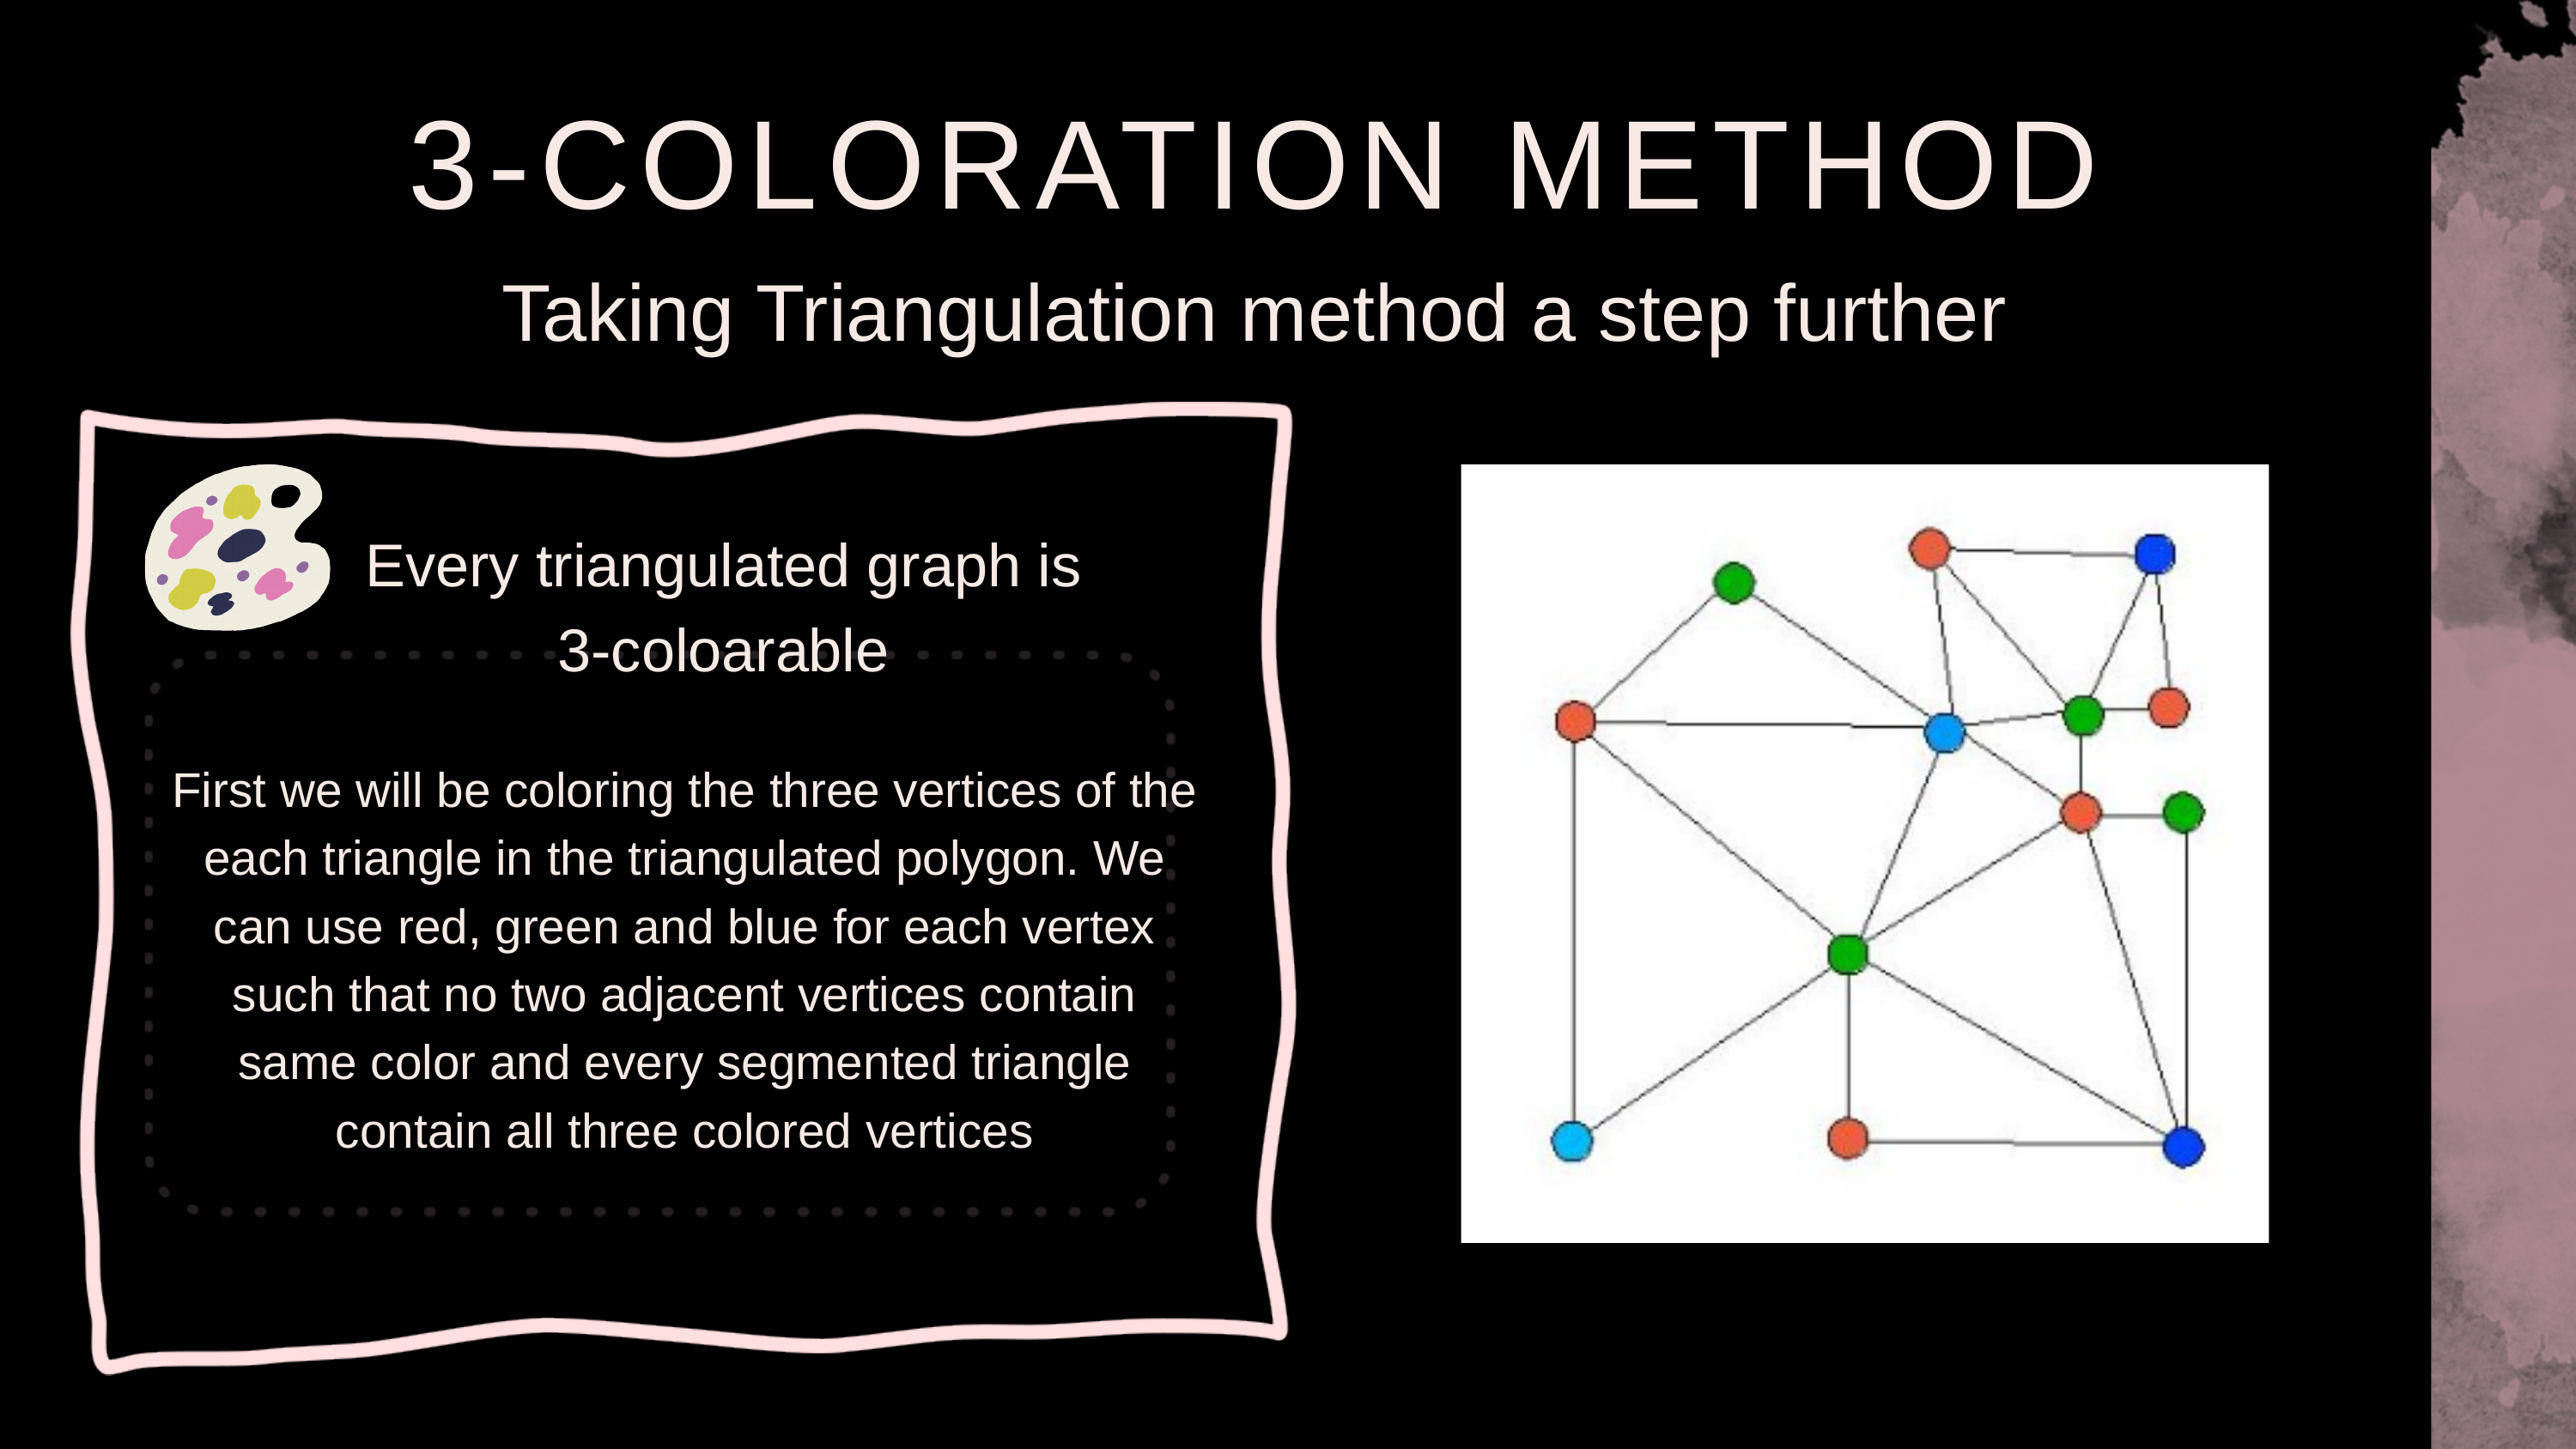

3-COLORATION METHOD

Taking Triangulation method a step further

Every triangulated graph is 3-coloarable

First we will be coloring the three vertices of the each triangle in the triangulated polygon. We can use red, green and blue for each vertex such that no two adjacent vertices contain same color and every segmented triangle contain all three colored vertices